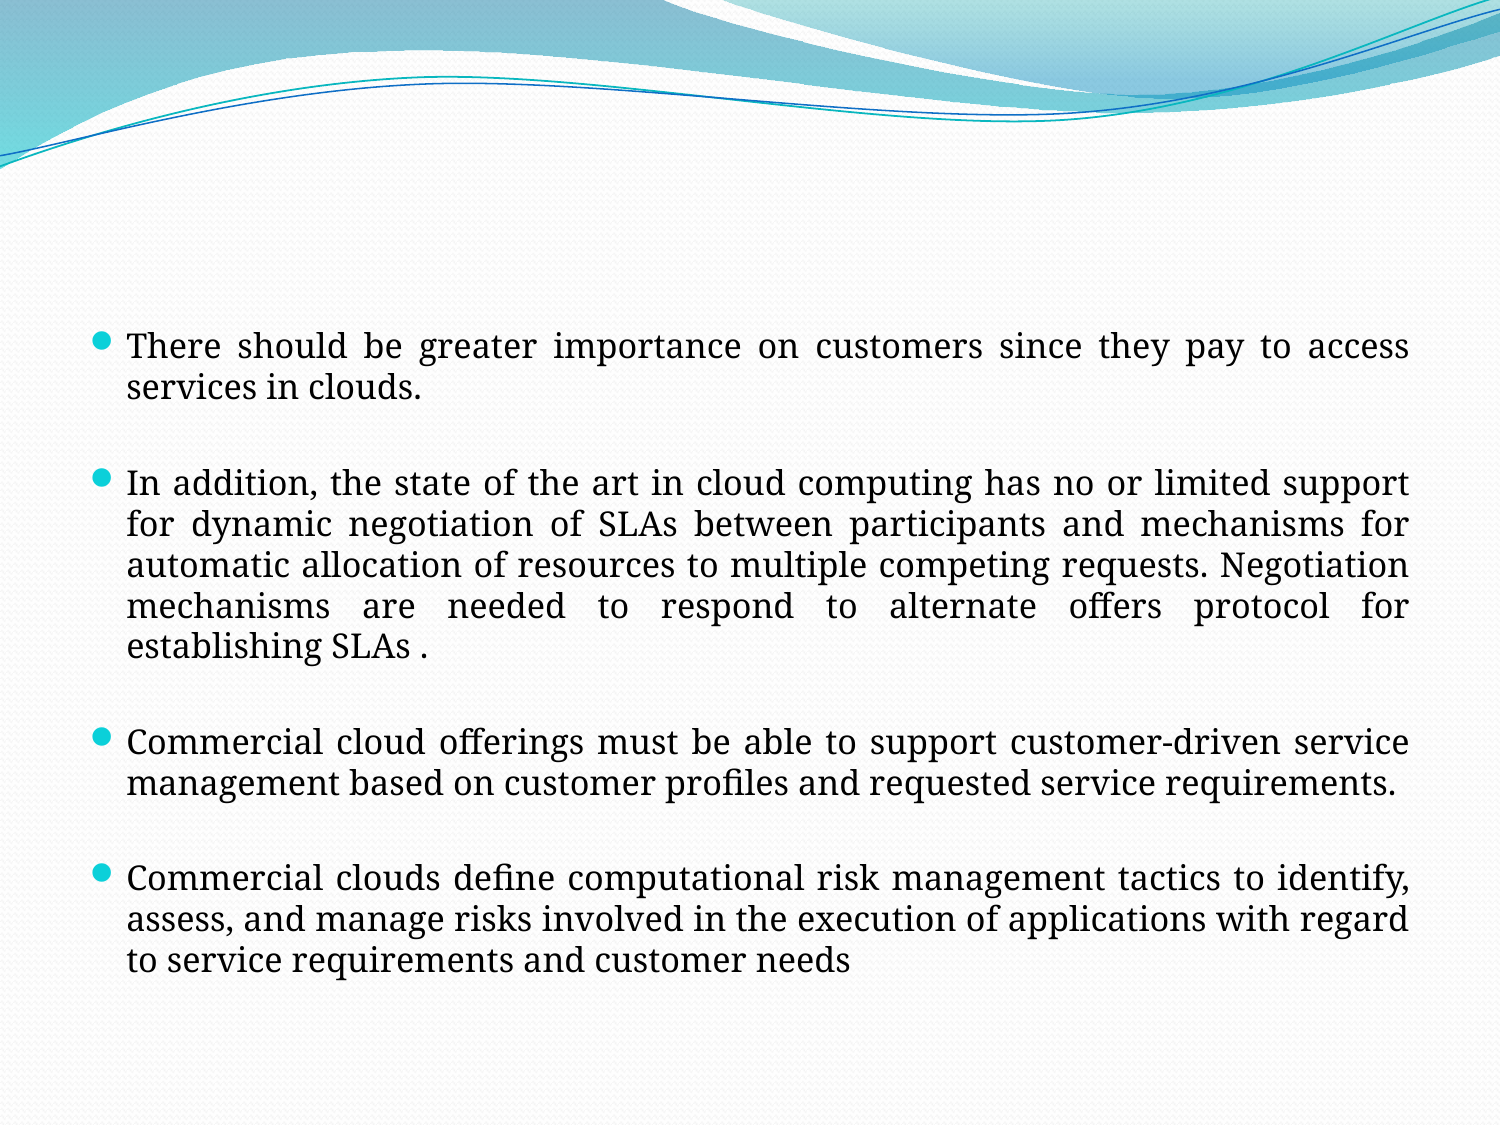

#
There should be greater importance on customers since they pay to access services in clouds.

In addition, the state of the art in cloud computing has no or limited support for dynamic negotiation of SLAs between participants and mechanisms for automatic allocation of resources to multiple competing requests. Negotiation mechanisms are needed to respond to alternate offers protocol for establishing SLAs .

Commercial cloud offerings must be able to support customer-driven service management based on customer profiles and requested service requirements.

Commercial clouds define computational risk management tactics to identify, assess, and manage risks involved in the execution of applications with regard to service requirements and customer needs